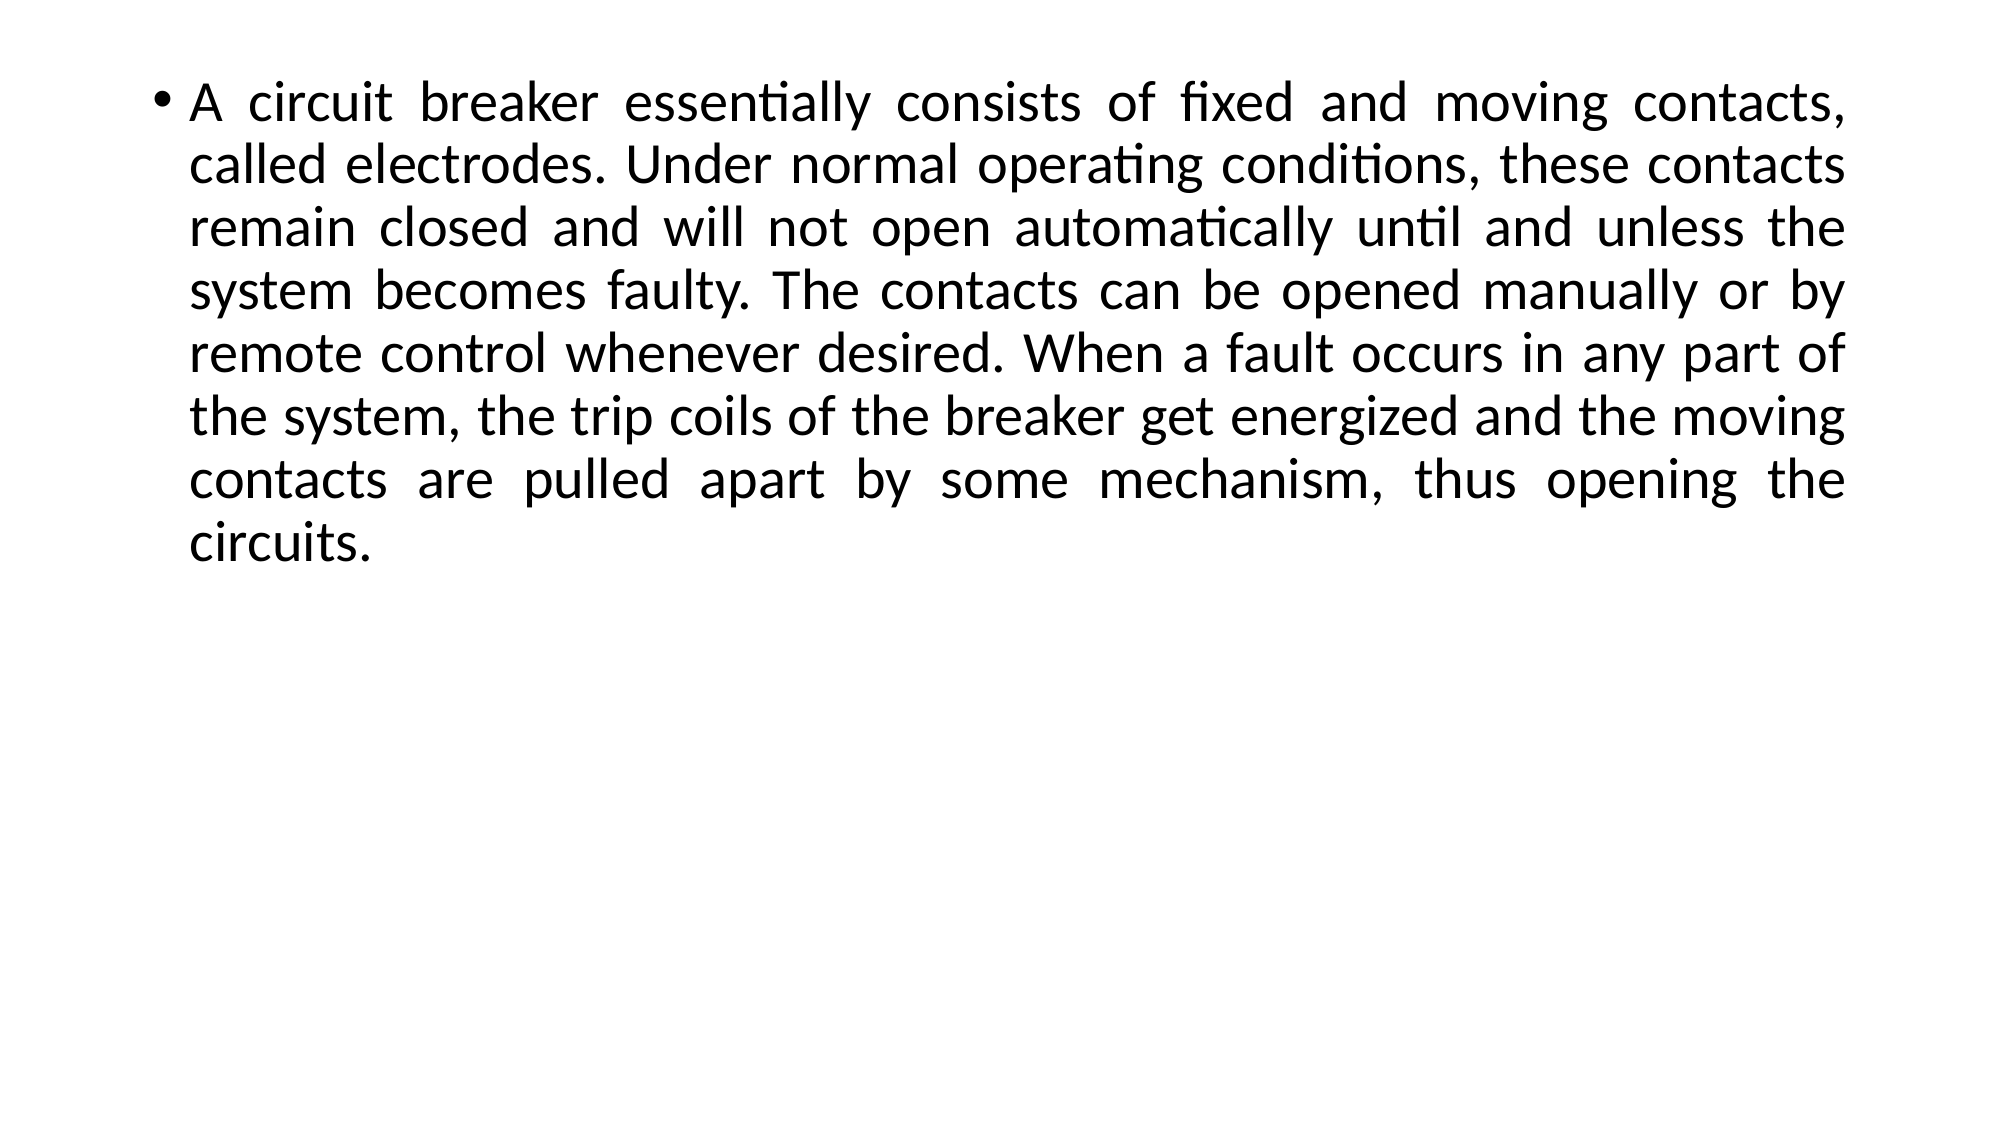

A circuit breaker essentially consists of fixed and moving contacts, called electrodes. Under normal operating conditions, these contacts remain closed and will not open automatically until and unless the system becomes faulty. The contacts can be opened manually or by remote control whenever desired. When a fault occurs in any part of the system, the trip coils of the breaker get energized and the moving contacts are pulled apart by some mechanism, thus opening the circuits.